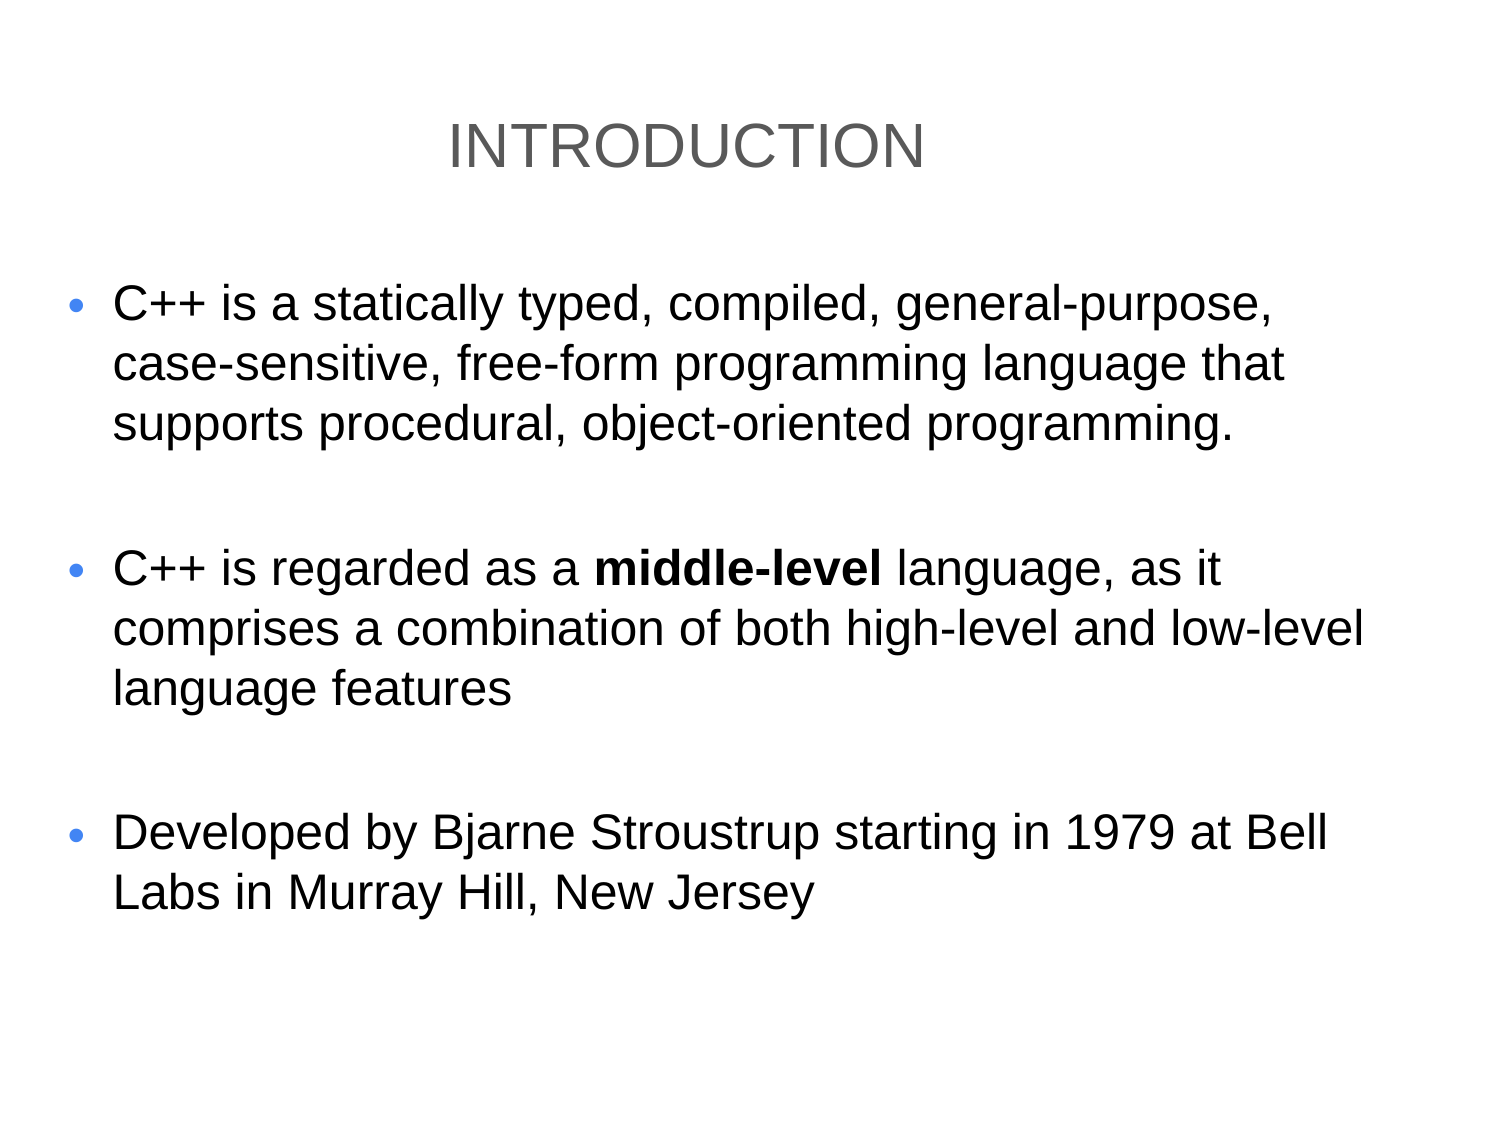

# introduction
C++ is a statically typed, compiled, general-purpose, case-sensitive, free-form programming language that supports procedural, object-oriented programming.

C++ is regarded as a middle-level language, as it comprises a combination of both high-level and low-level language features

Developed by Bjarne Stroustrup starting in 1979 at Bell Labs in Murray Hill, New Jersey
18